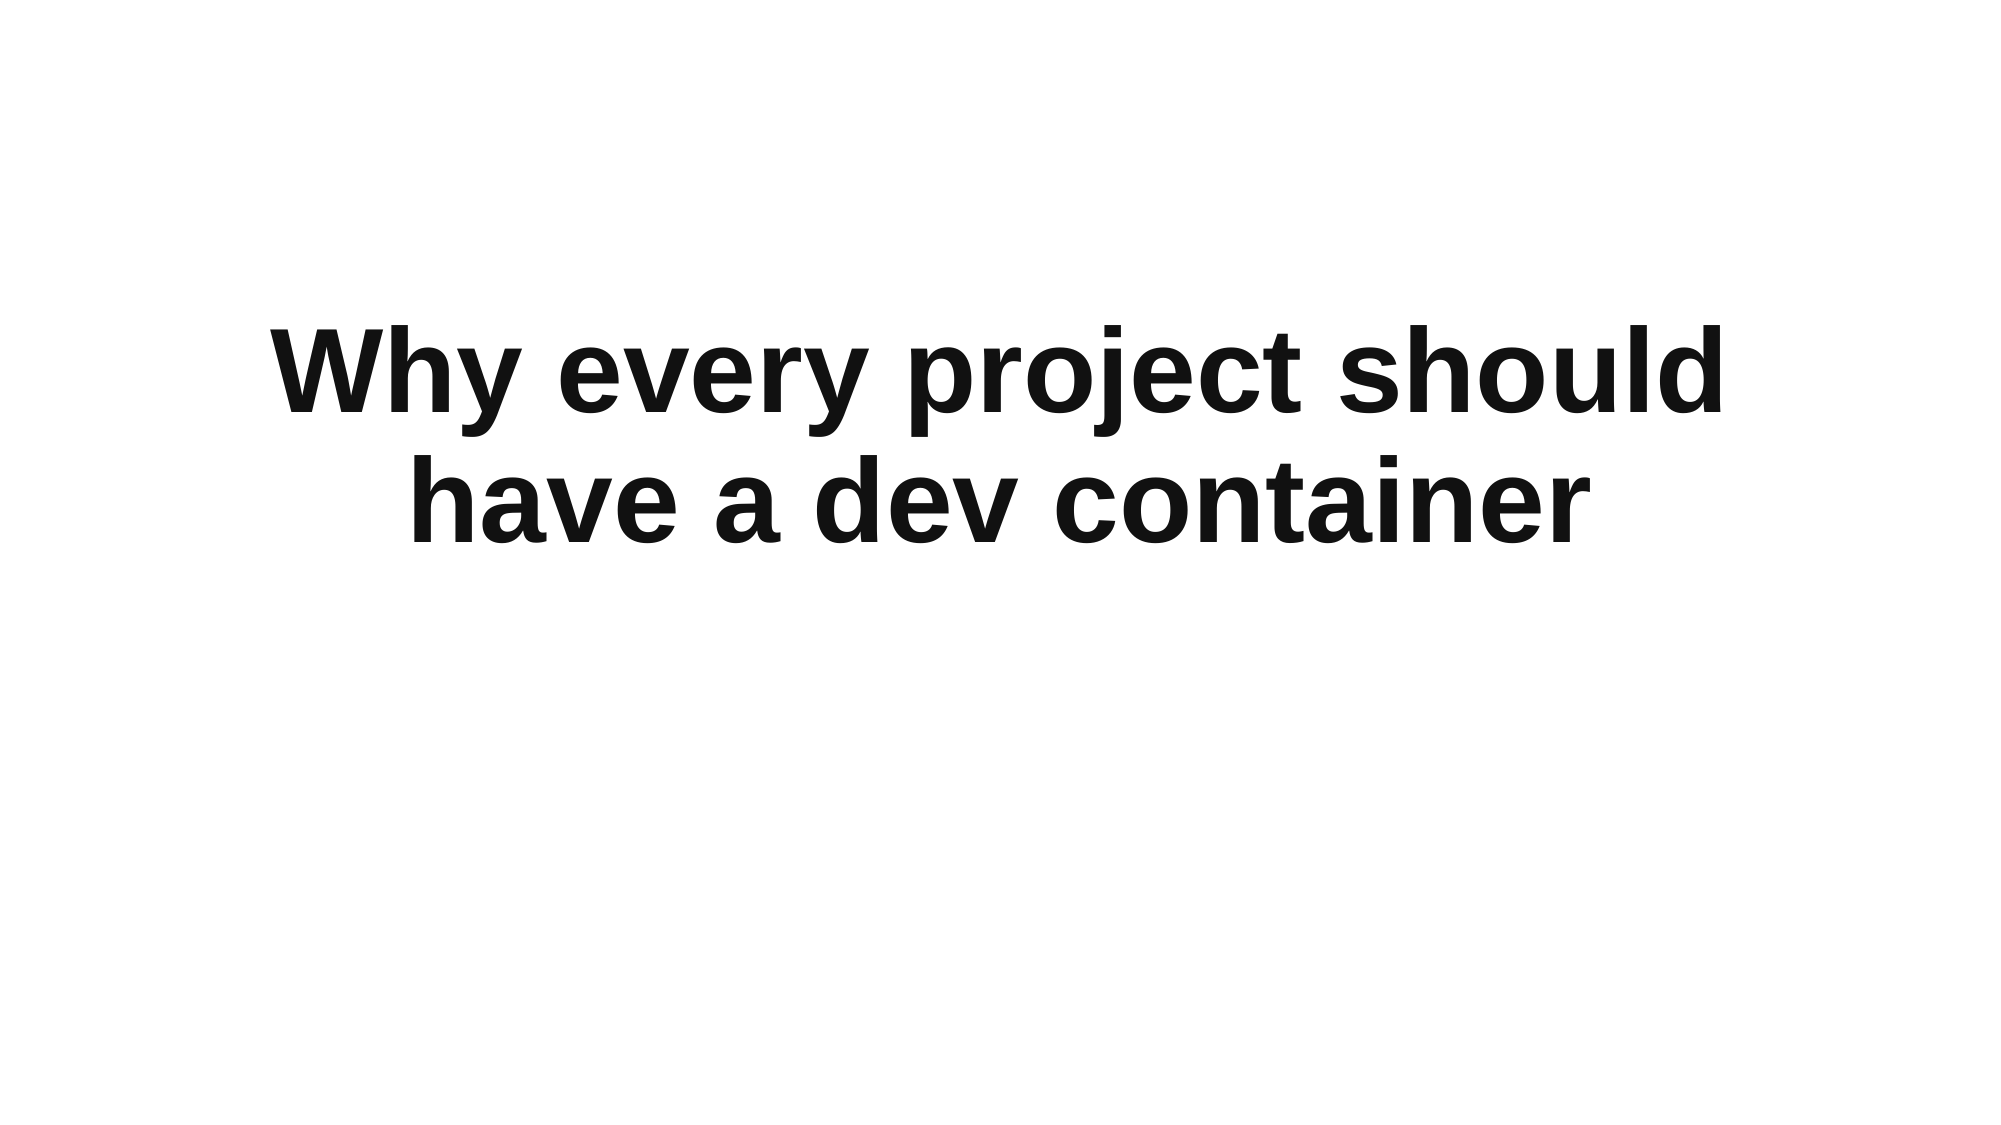

# Why every project should have a dev container